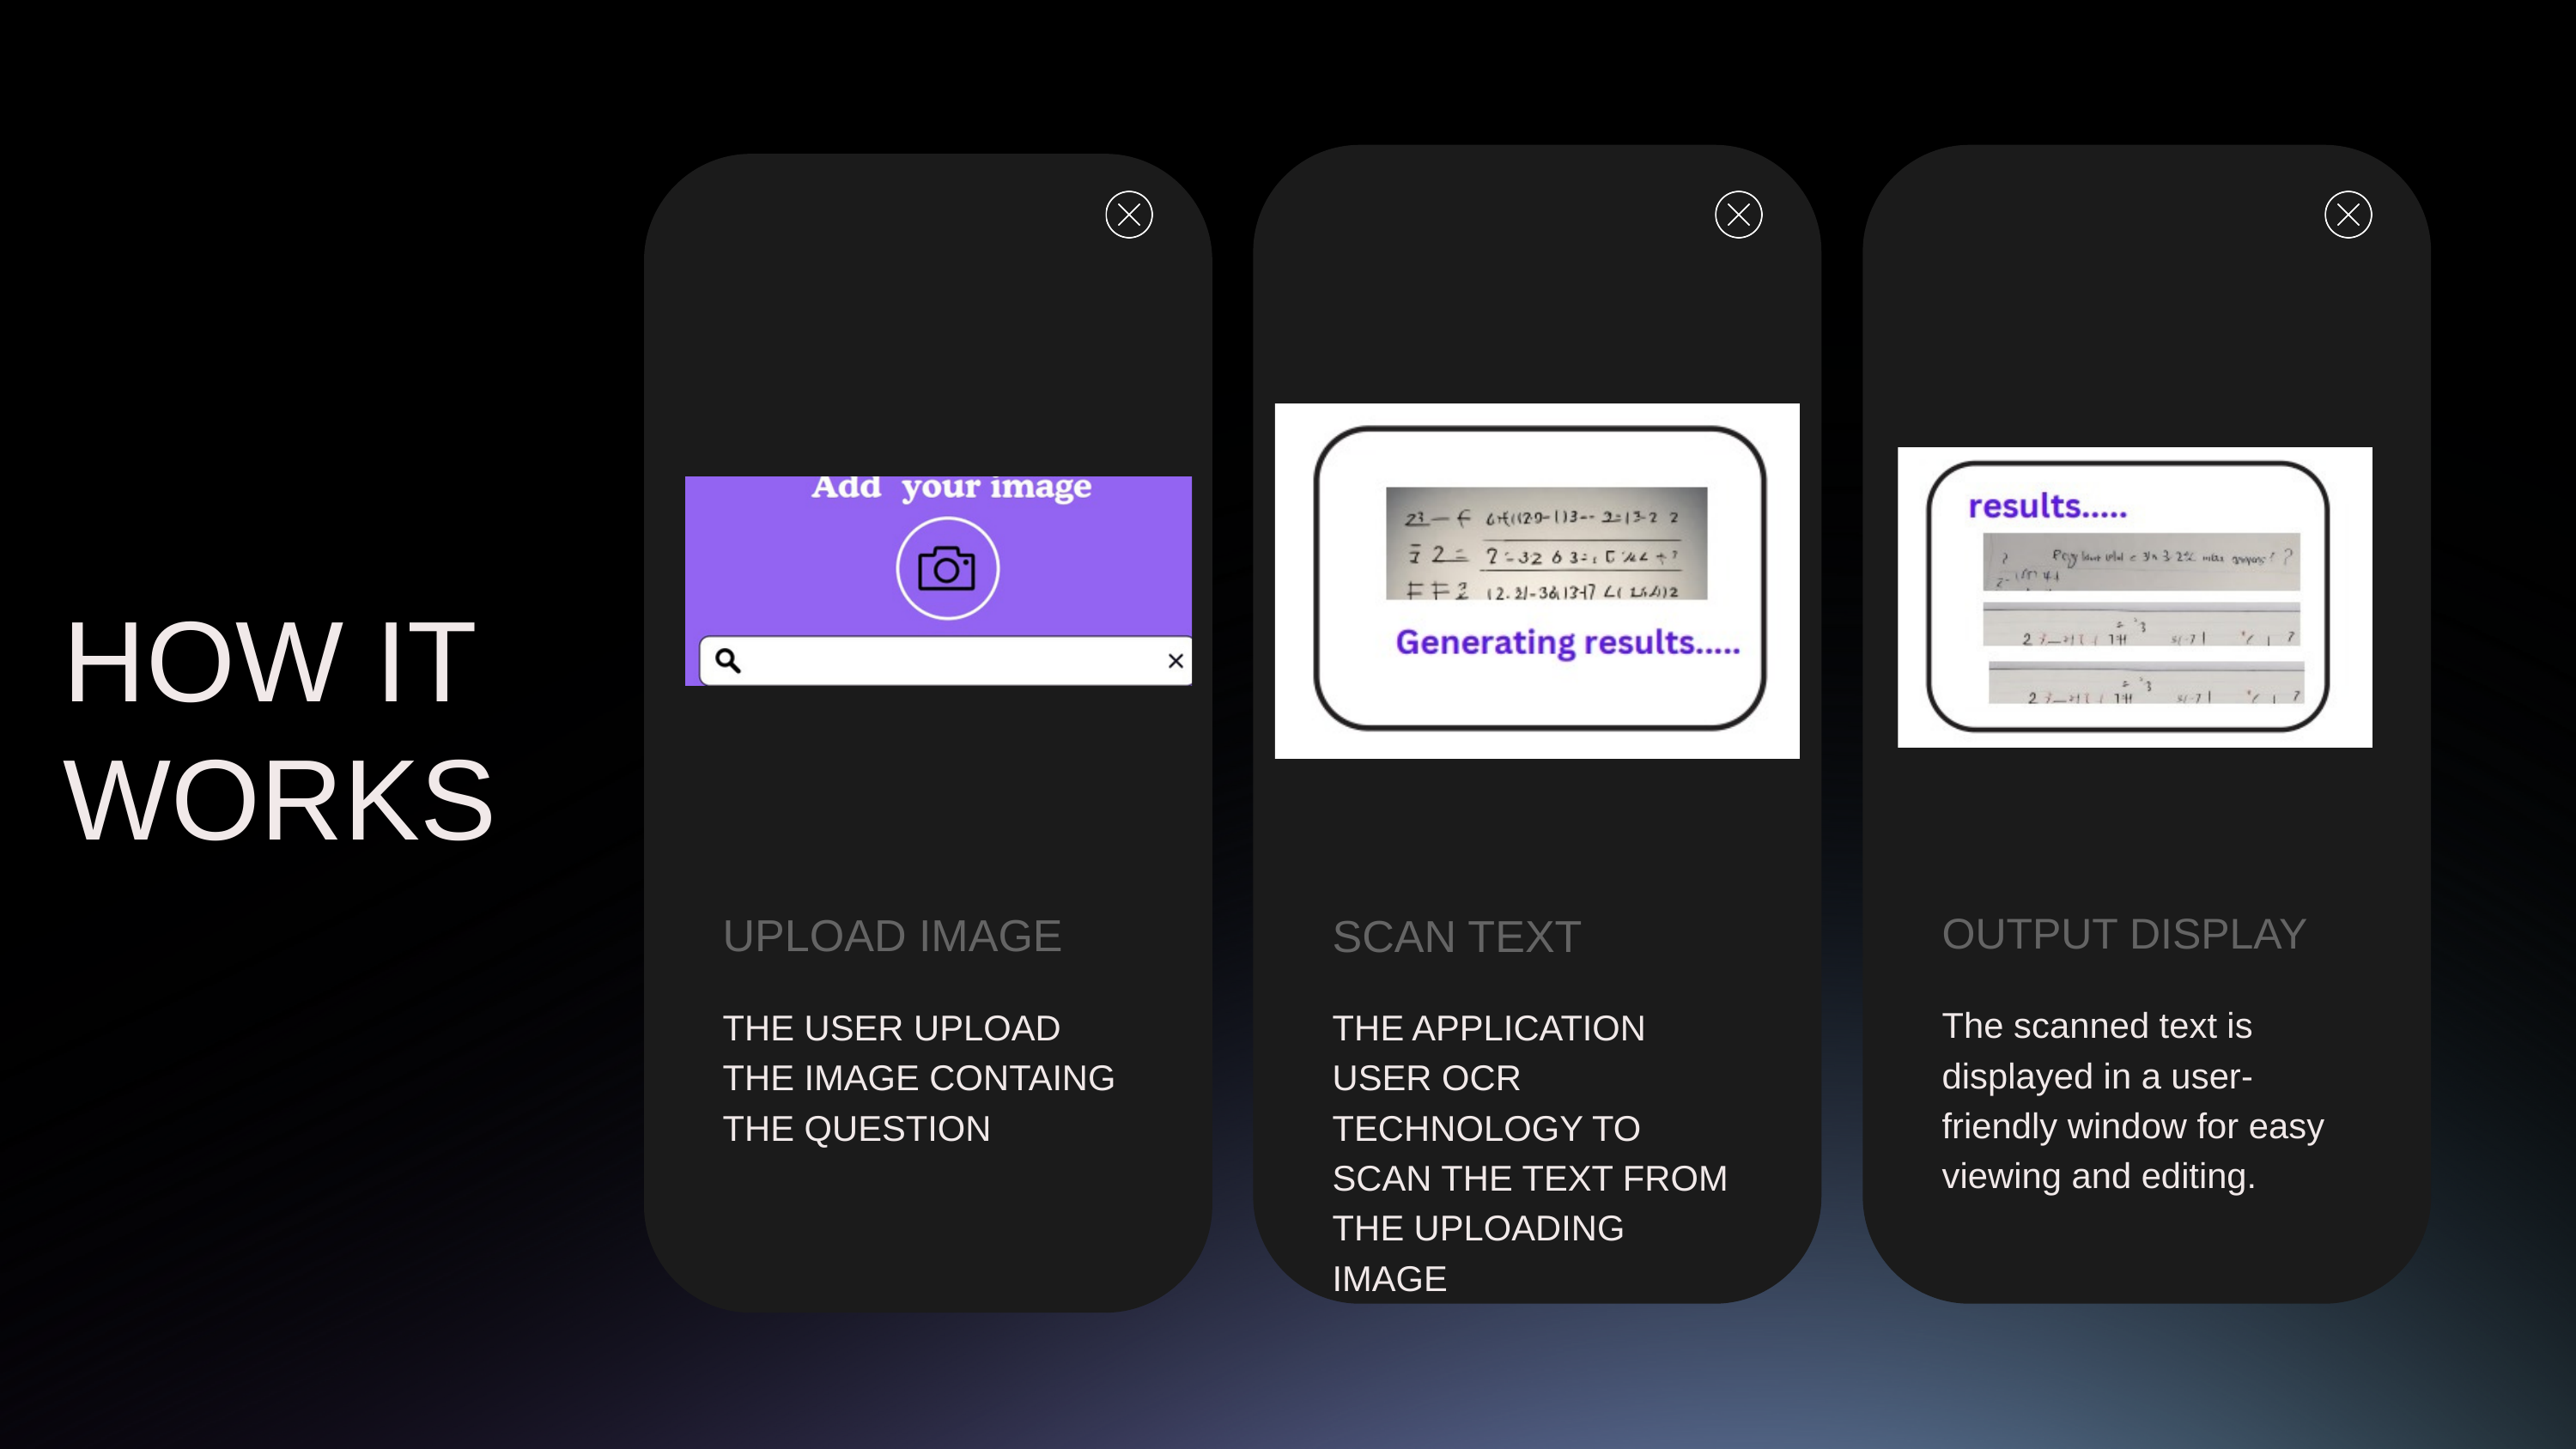

HOW IT WORKS
UPLOAD IMAGE
THE USER UPLOAD THE IMAGE CONTAING THE QUESTION
SCAN TEXT
THE APPLICATION USER OCR TECHNOLOGY TO SCAN THE TEXT FROM THE UPLOADING IMAGE
OUTPUT DISPLAY
The scanned text is displayed in a user-friendly window for easy viewing and editing.